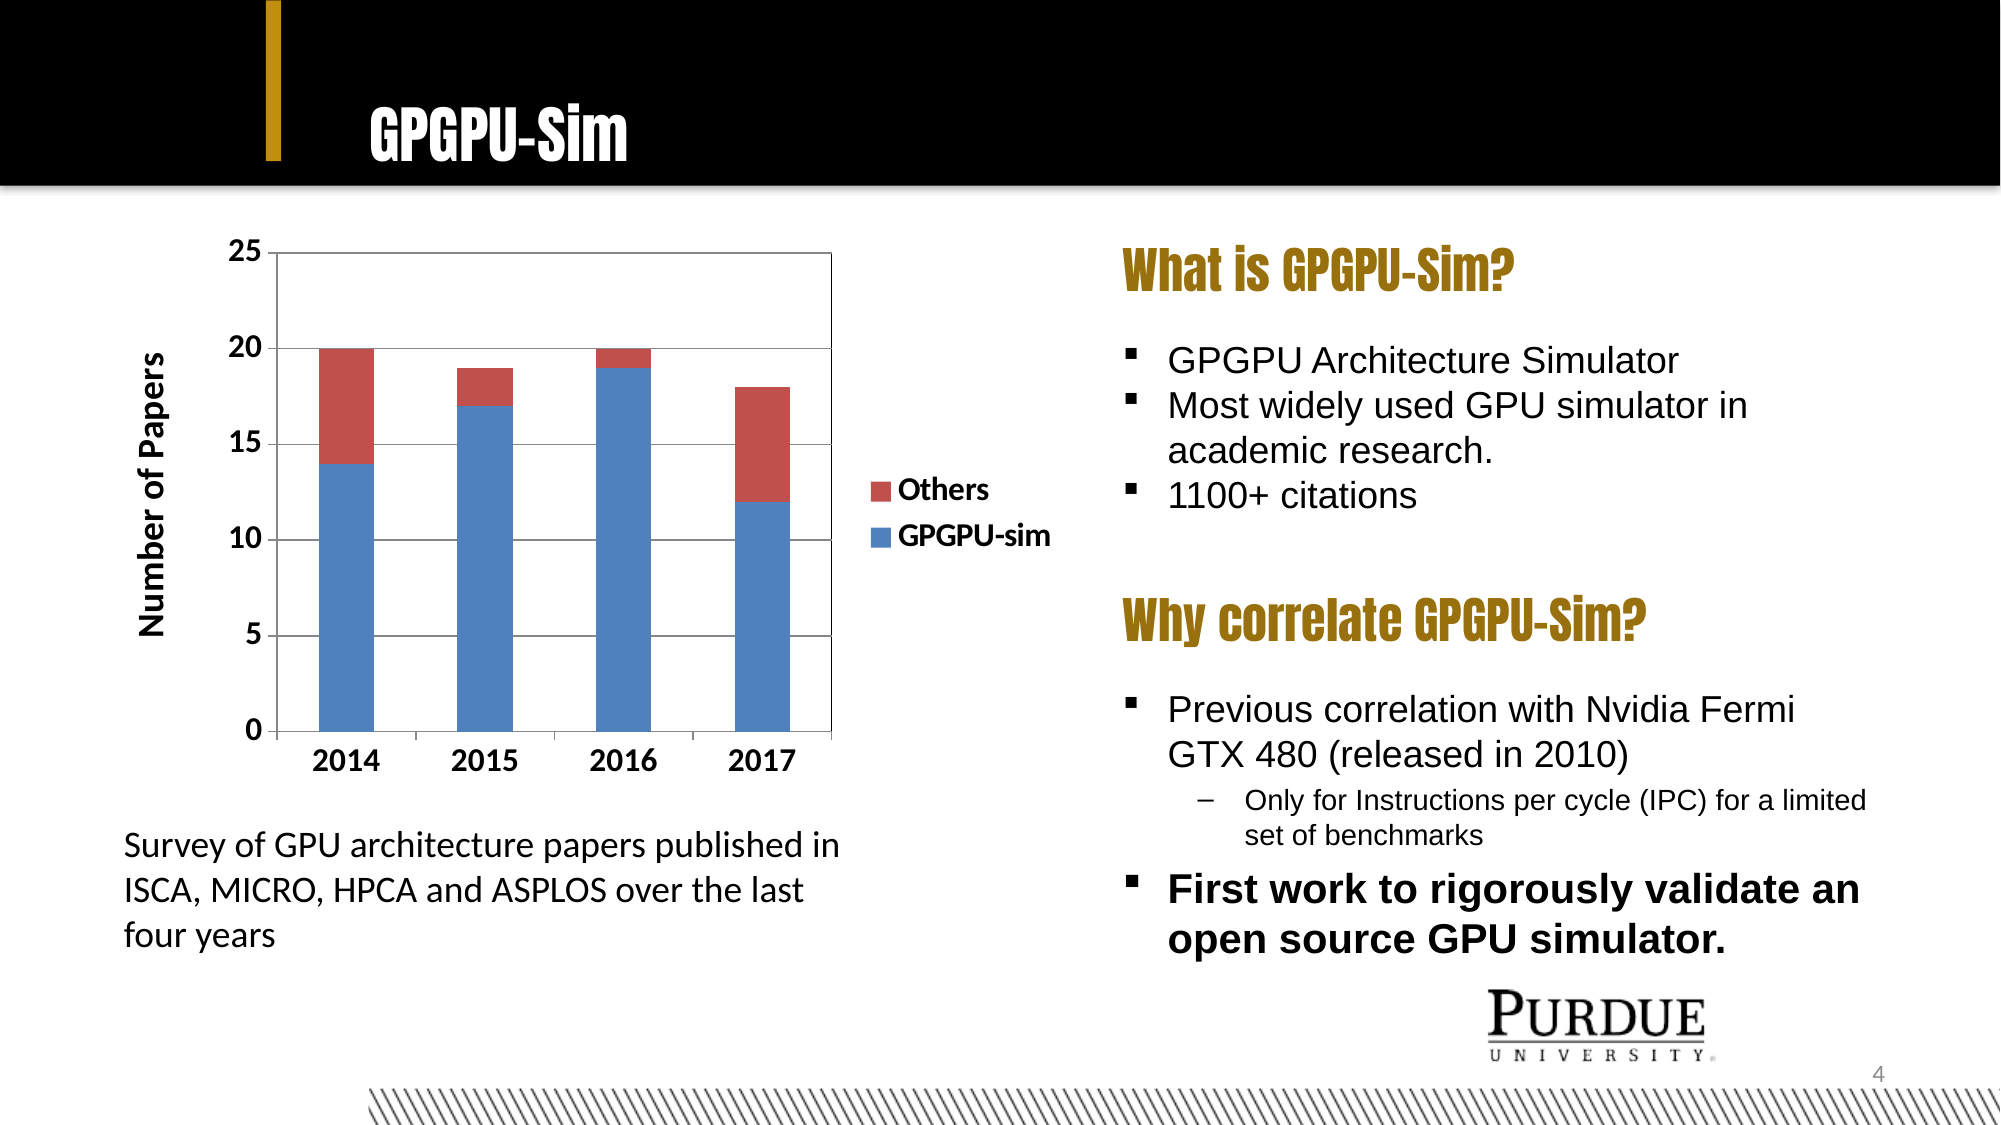

# GPGPU-Sim

### Chart

| Category | GPGPU-sim | Others |
|---|---|---|
| 2014 | 14.0 | 6.0 |
| 2015 | 17.0 | 2.0 |
| 2016 | 19.0 | 1.0 |
| 2017 | 12.0 | 6.0 |
What is GPGPU-Sim?
GPGPU Architecture Simulator
Most widely used GPU simulator in academic research.
1100+ citations

Why correlate GPGPU-Sim?
Previous correlation with Nvidia Fermi GTX 480 (released in 2010)
Only for Instructions per cycle (IPC) for a limited set of benchmarks

First work to rigorously validate an open source GPU simulator.
Survey of GPU architecture papers published in ISCA, MICRO, HPCA and ASPLOS over the last four years
4